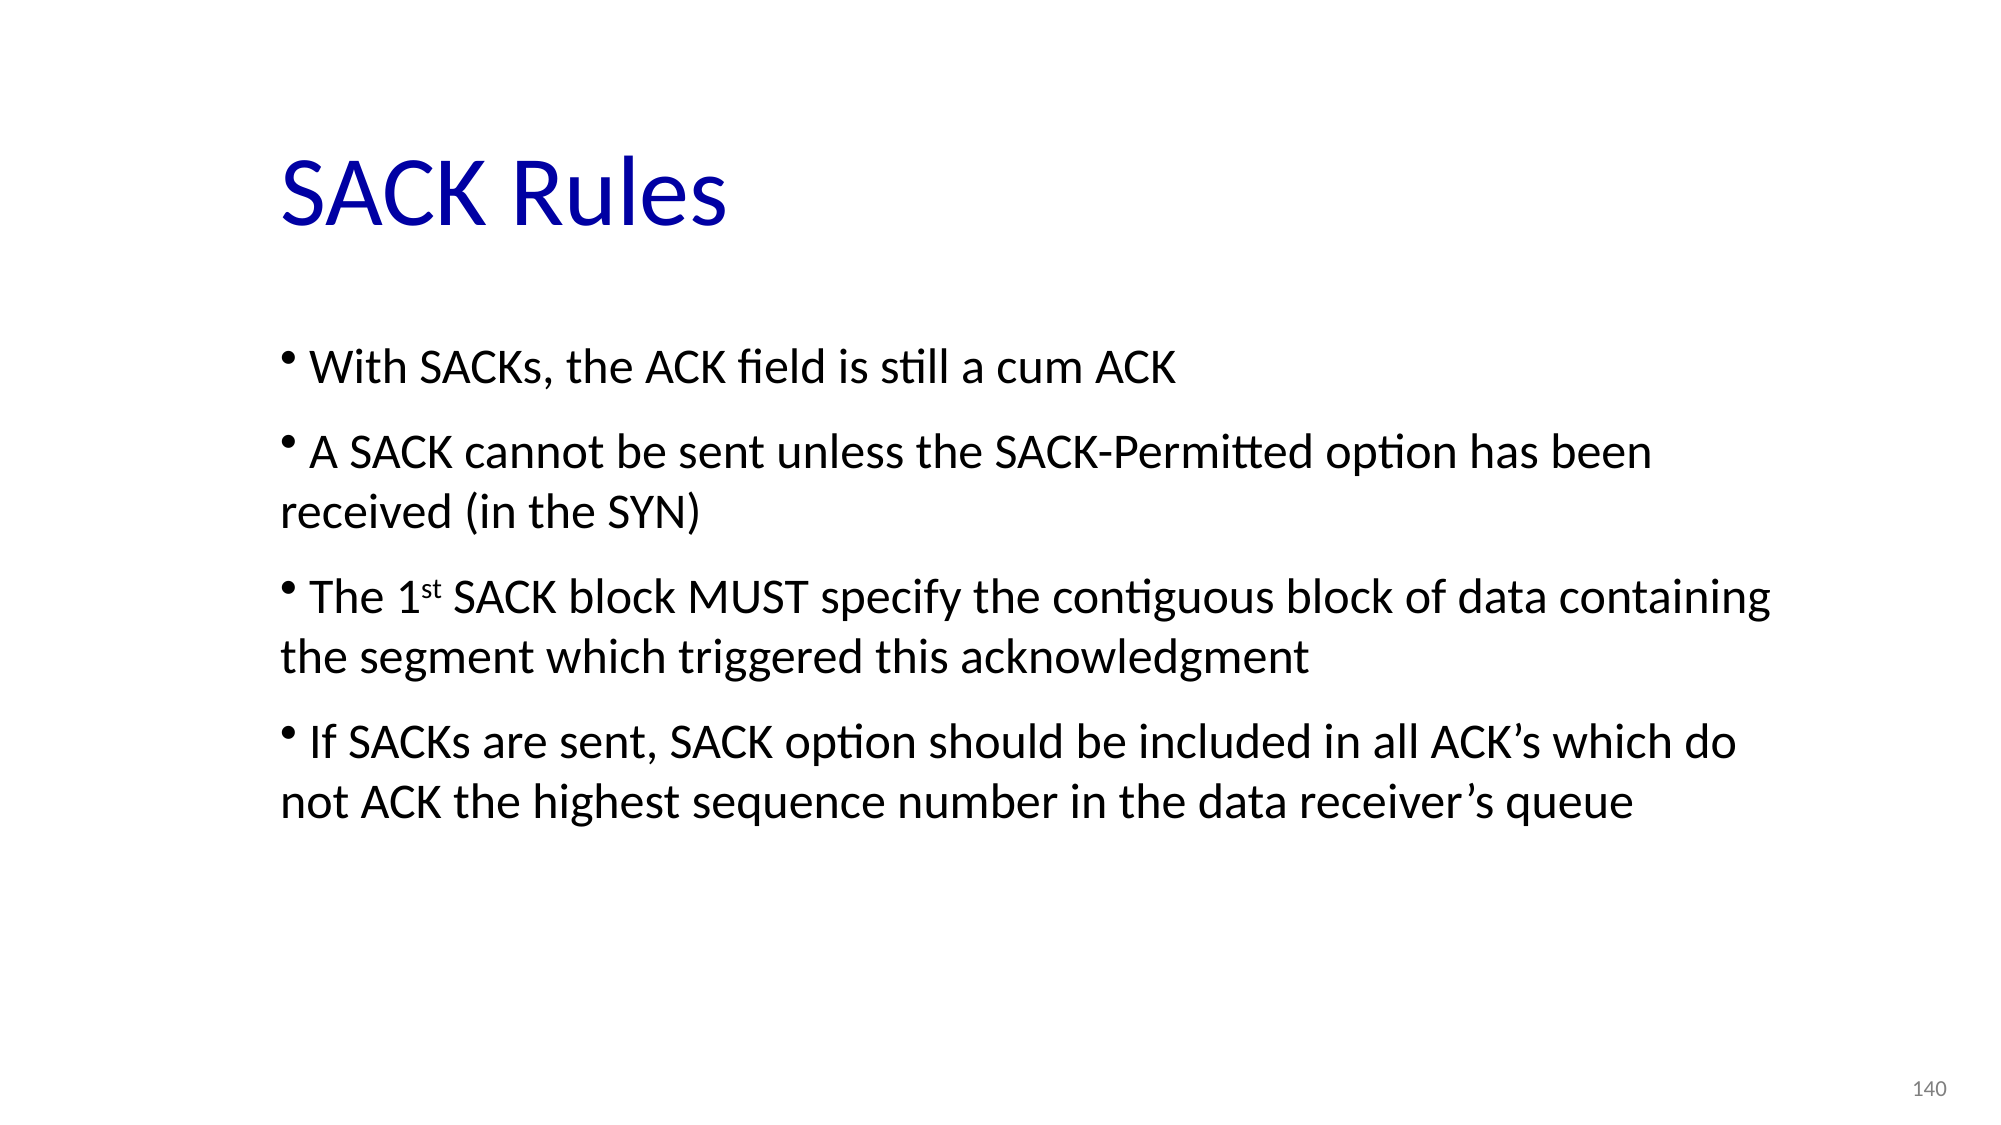

SACK Rules
 With SACKs, the ACK field is still a cum ACK
 A SACK cannot be sent unless the SACK-Permitted option has been received (in the SYN)
 The 1st SACK block MUST specify the contiguous block of data containing the segment which triggered this acknowledgment
 If SACKs are sent, SACK option should be included in all ACK’s which do not ACK the highest sequence number in the data receiver’s queue
140